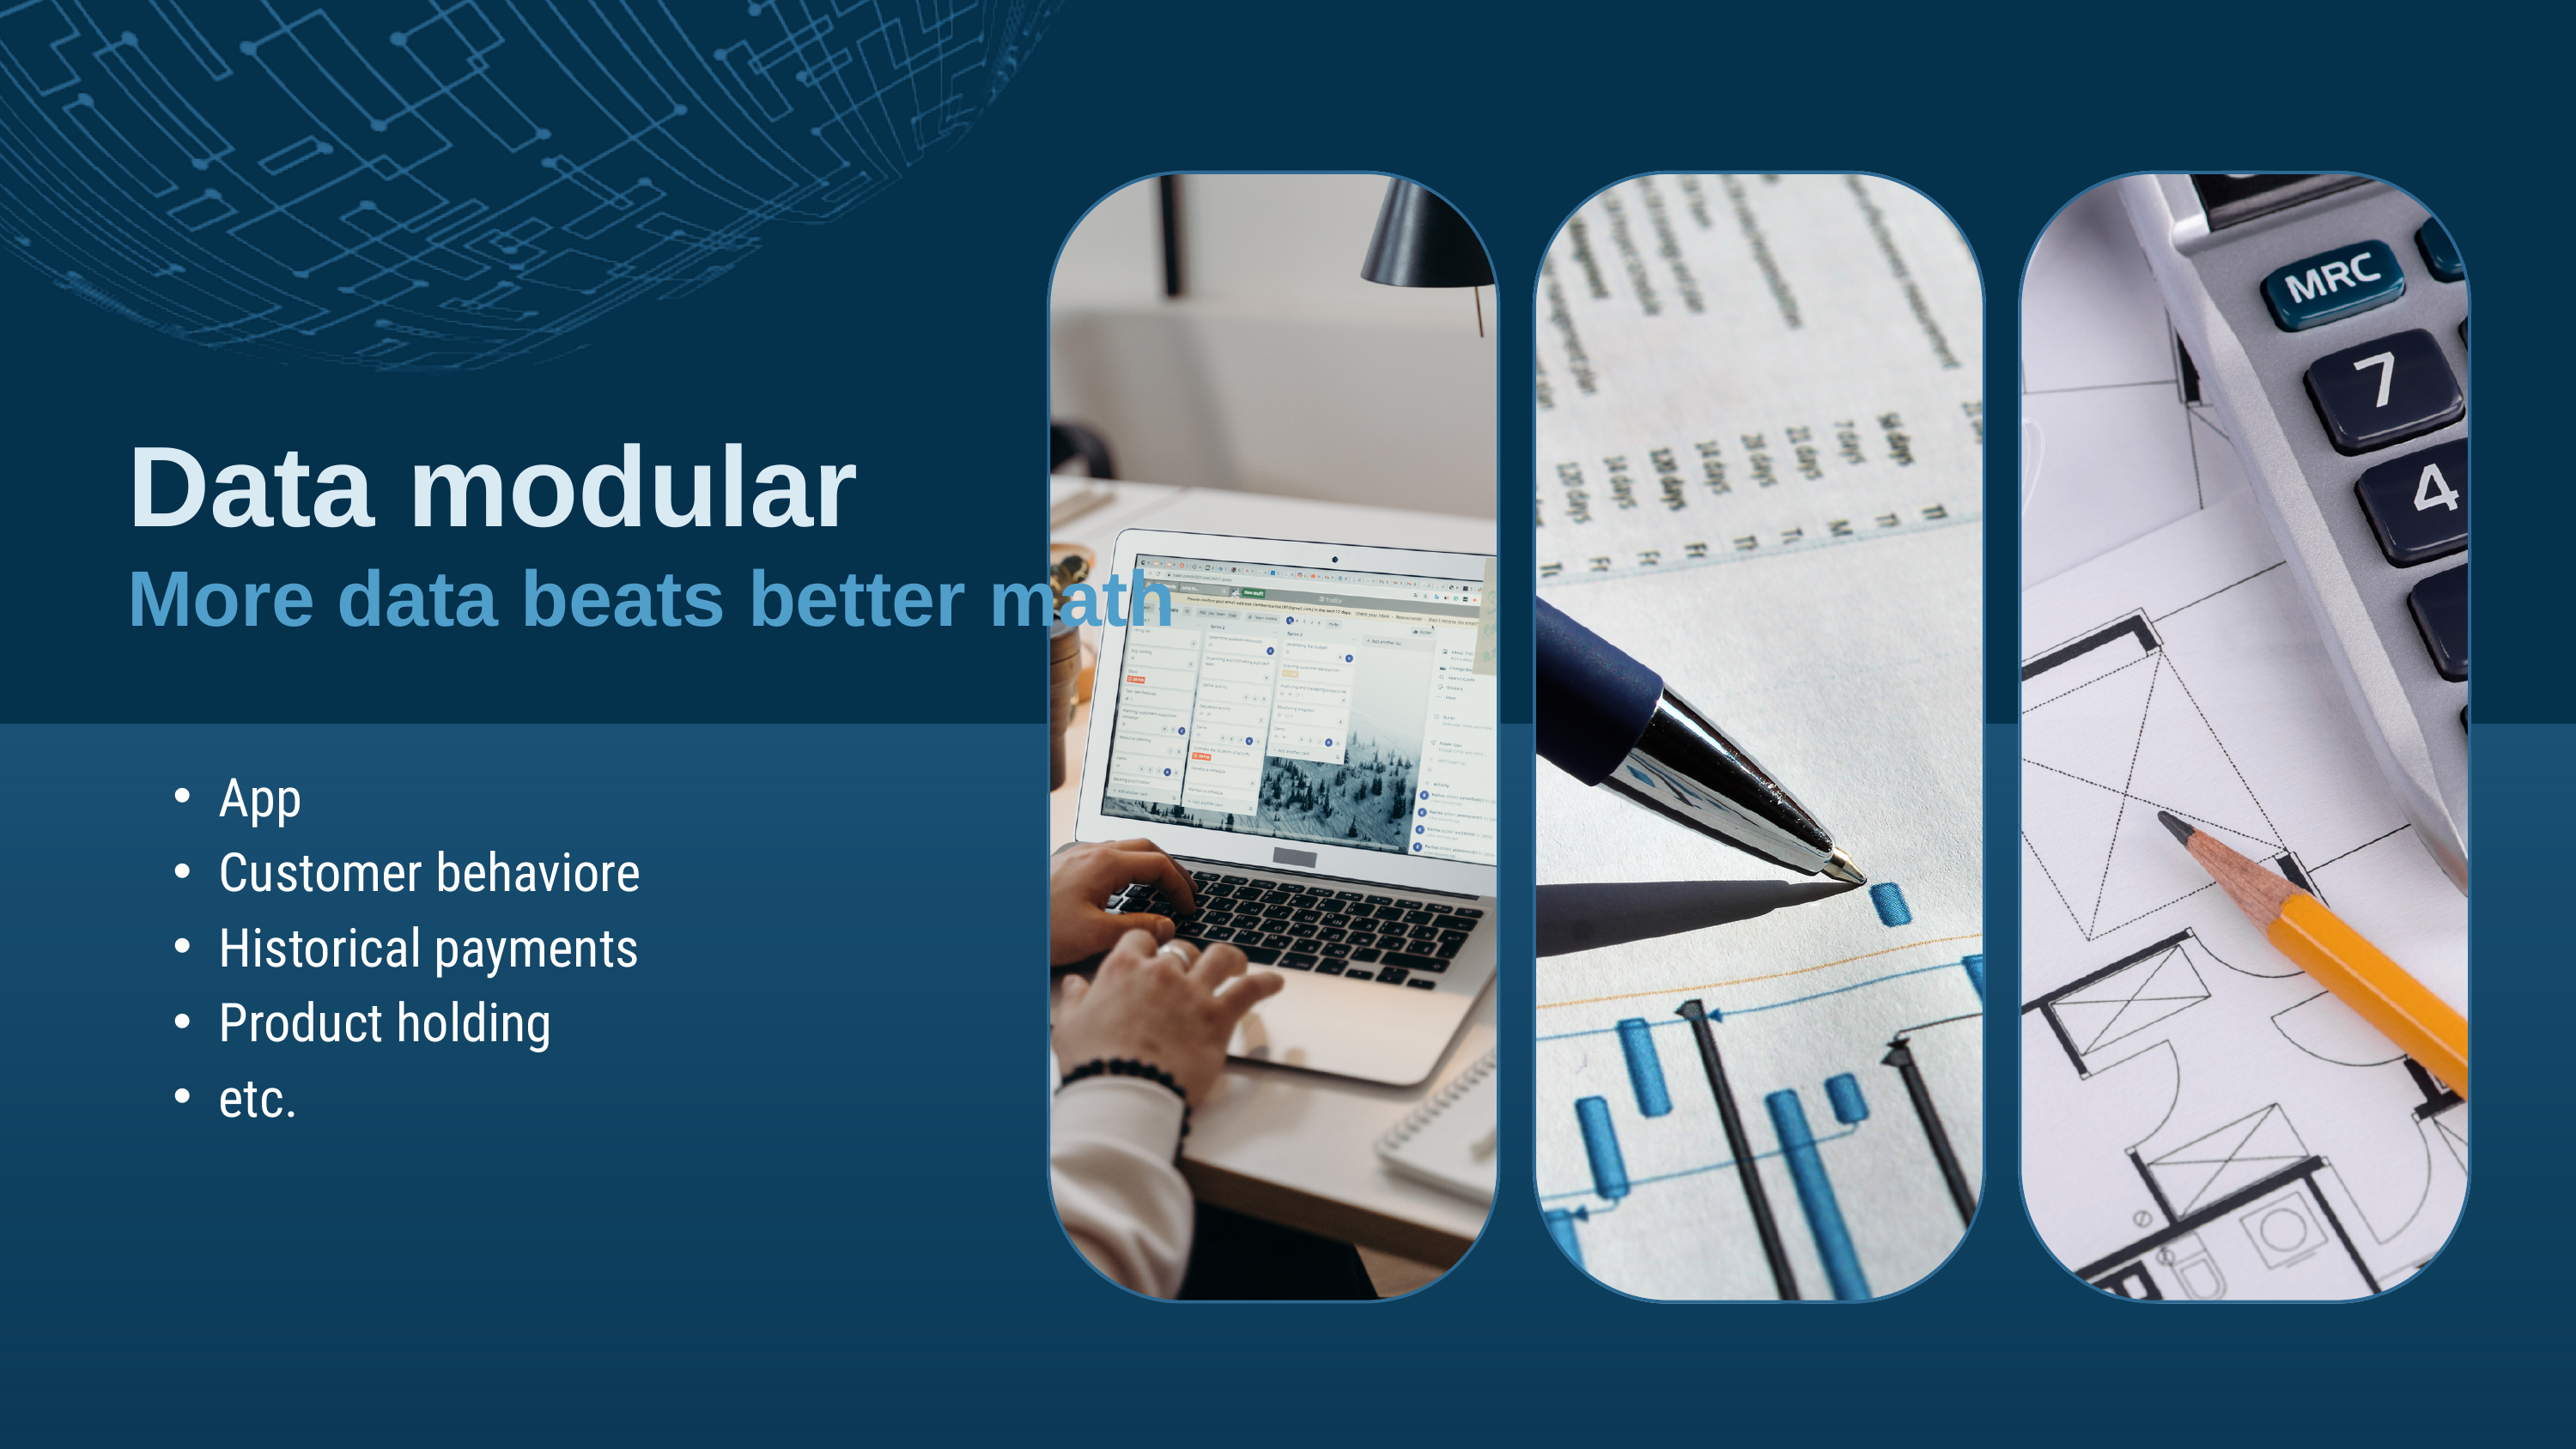

Data modular
More data beats better math

App
Customer behaviore
Historical payments
Product holding
etc.